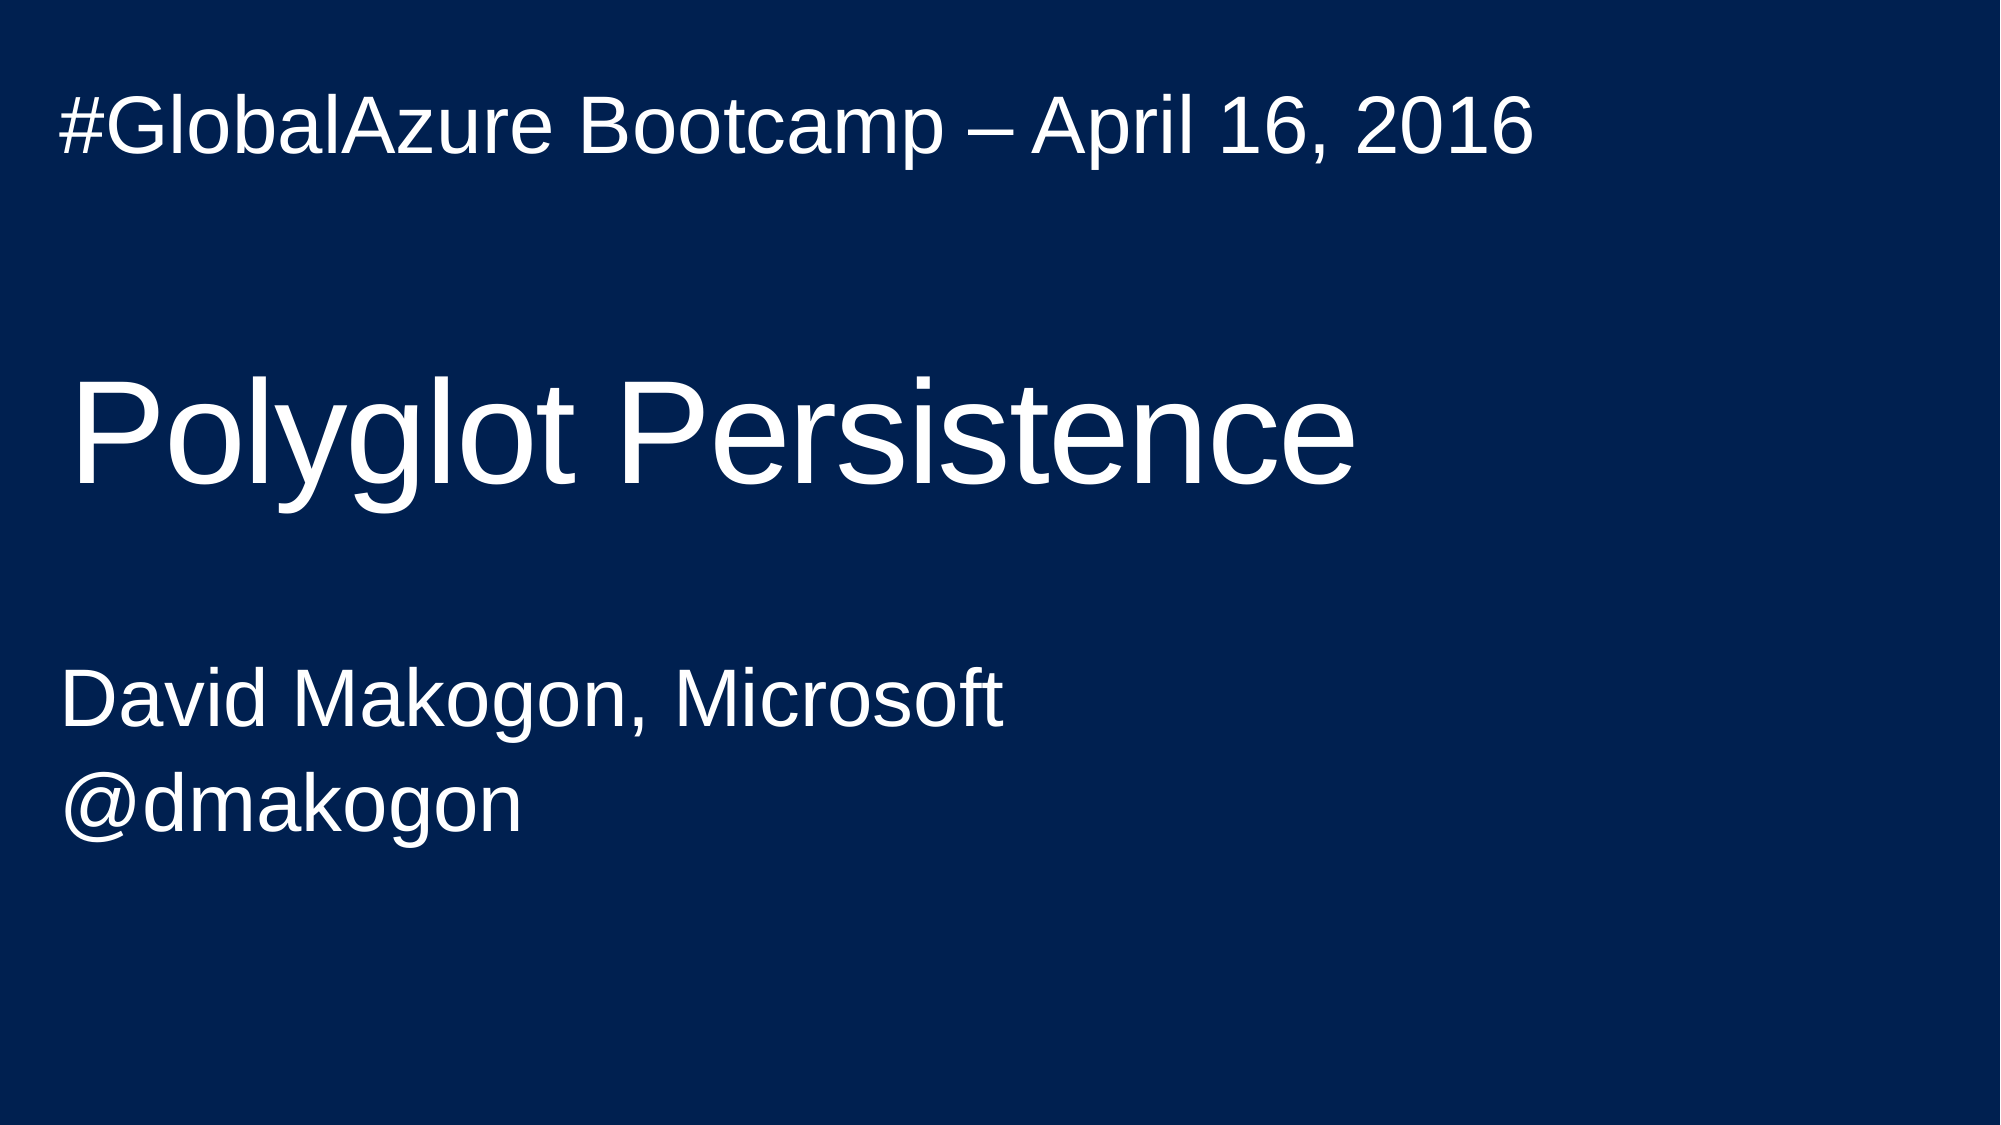

#GlobalAzure Bootcamp – April 16, 2016
# Polyglot Persistence
David Makogon, Microsoft
@dmakogon